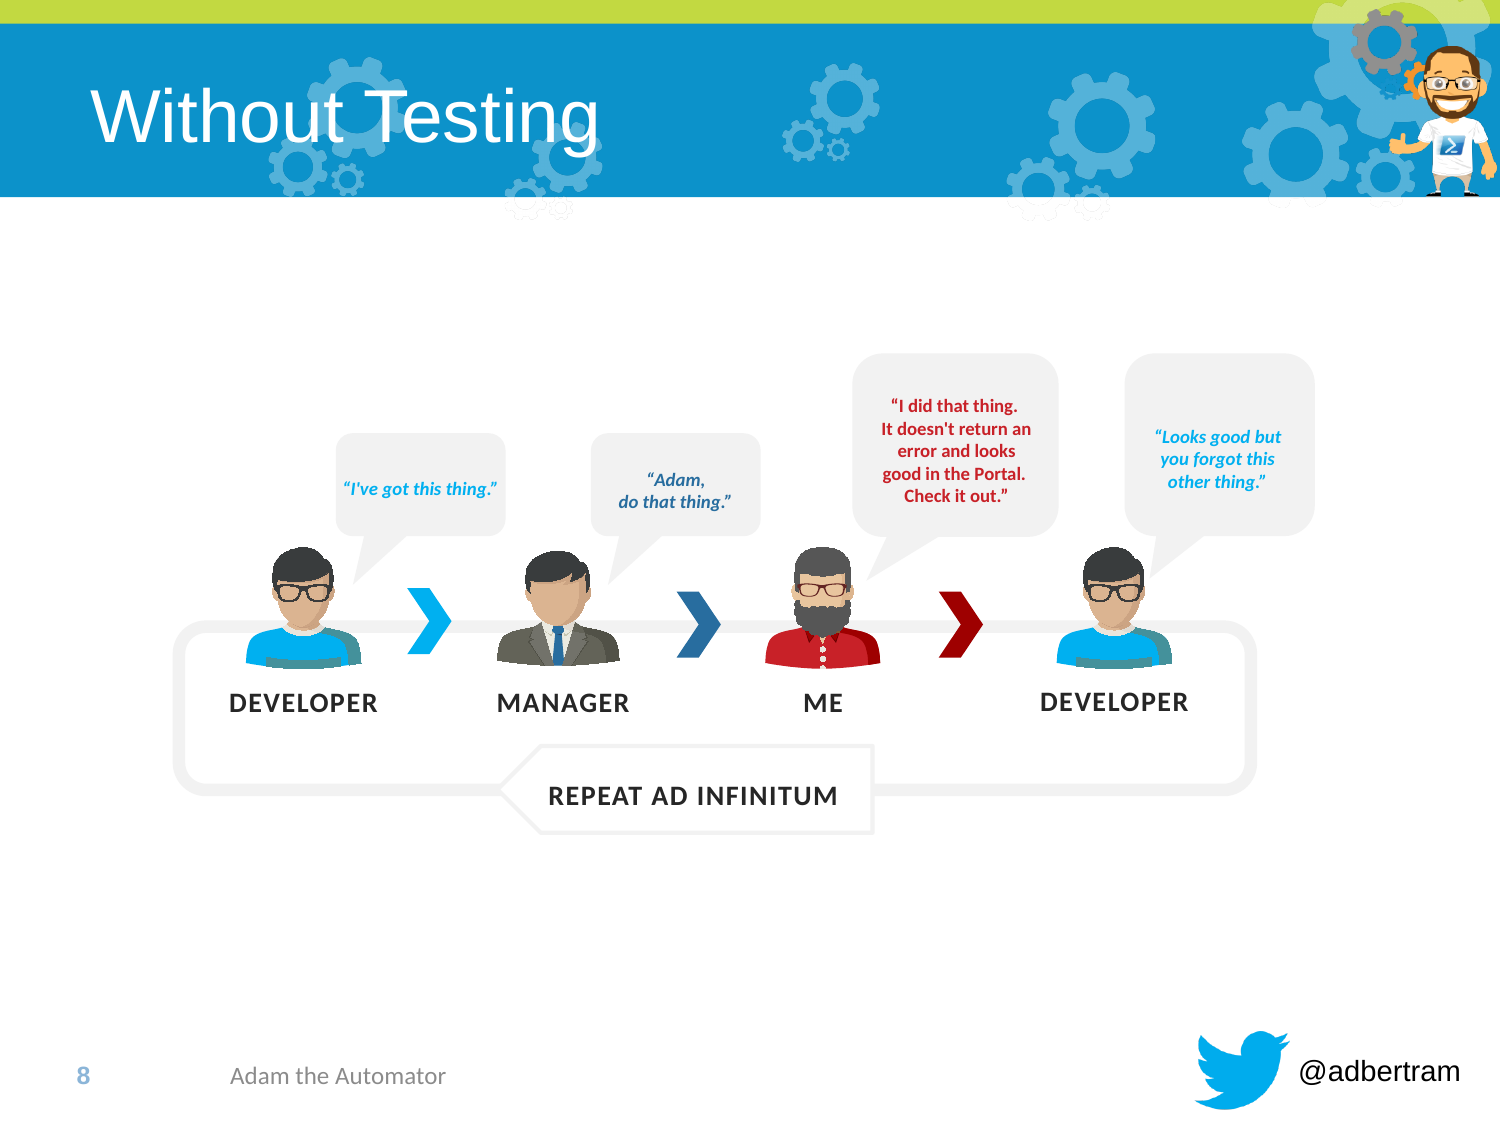

# Without Testing

“I did that thing.
It doesn't return an error and looks good in the Portal.
Check it out.”
“Looks good but you forgot this other thing.”

“Adam,
do that thing.”
“I've got this thing.”

DEVELOPER
DEVELOPER
ME
MANAGER

REPEAT AD INFINITUM
Adam the Automator
8